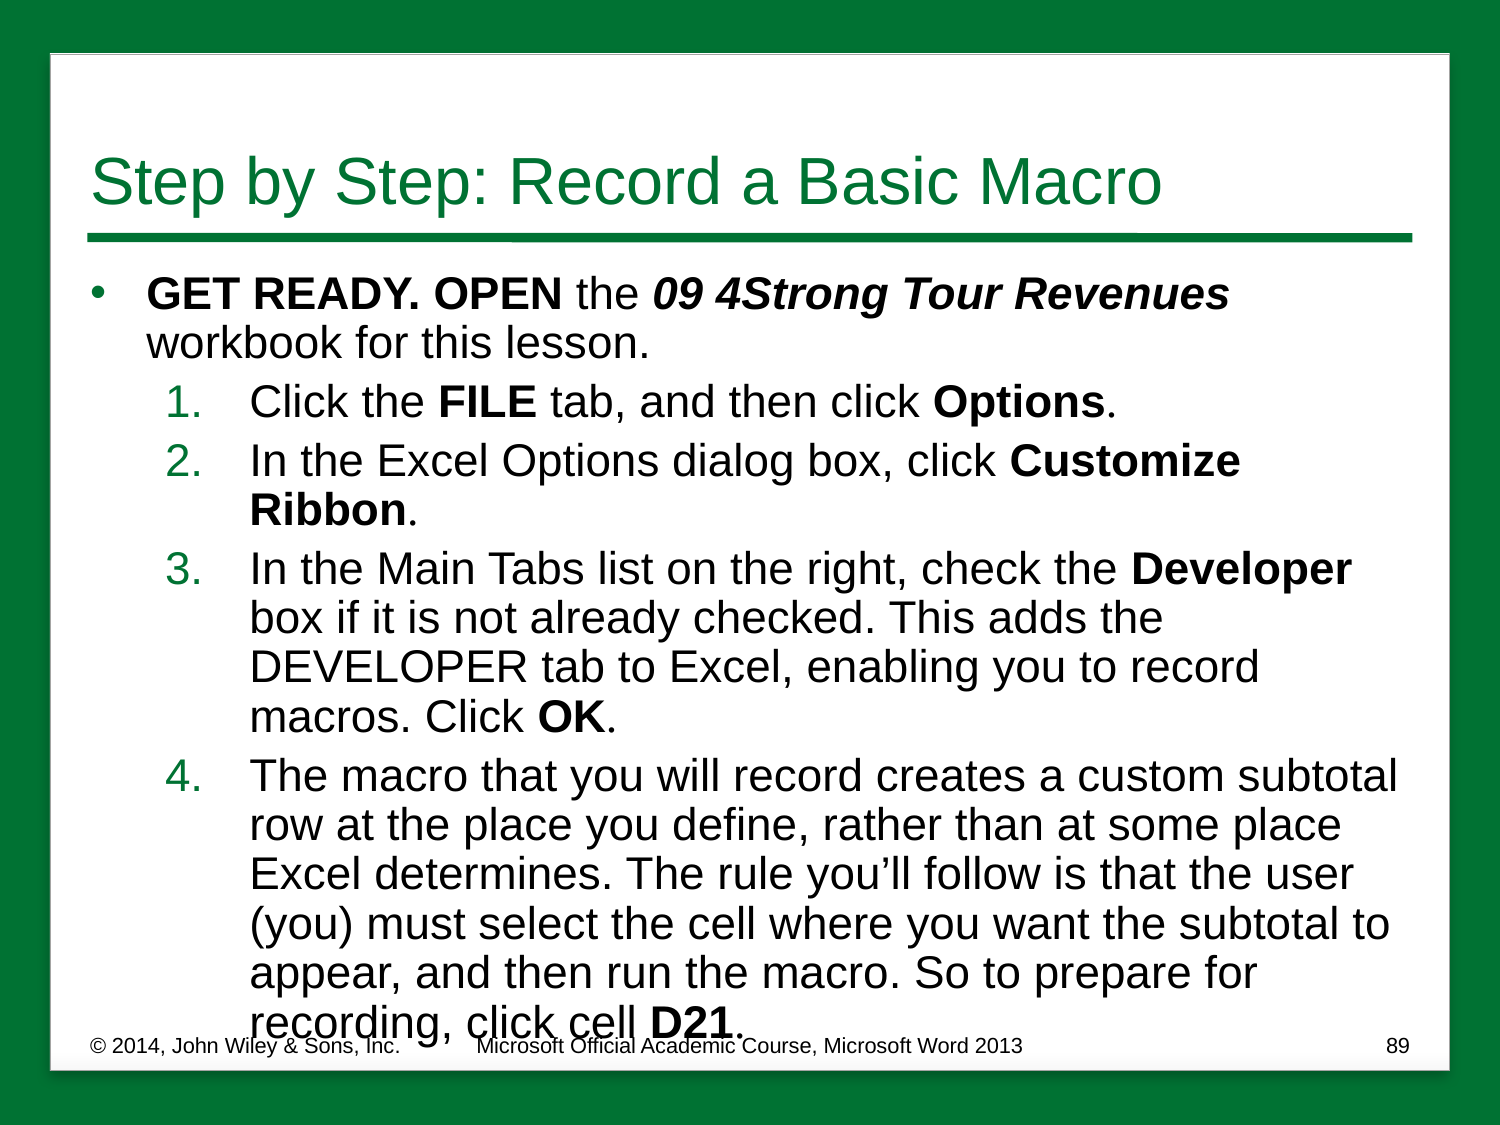

# Step by Step: Record a Basic Macro
GET READY. OPEN the 09 4Strong Tour Revenues workbook for this lesson.
Click the FILE tab, and then click Options.
In the Excel Options dialog box, click Customize Ribbon.
In the Main Tabs list on the right, check the Developer box if it is not already checked. This adds the DEVELOPER tab to Excel, enabling you to record macros. Click OK.
The macro that you will record creates a custom subtotal row at the place you define, rather than at some place Excel determines. The rule you’ll follow is that the user (you) must select the cell where you want the subtotal to appear, and then run the macro. So to prepare for recording, click cell D21.

© 2014, John Wiley & Sons, Inc.
Microsoft Official Academic Course, Microsoft Word 2013
89